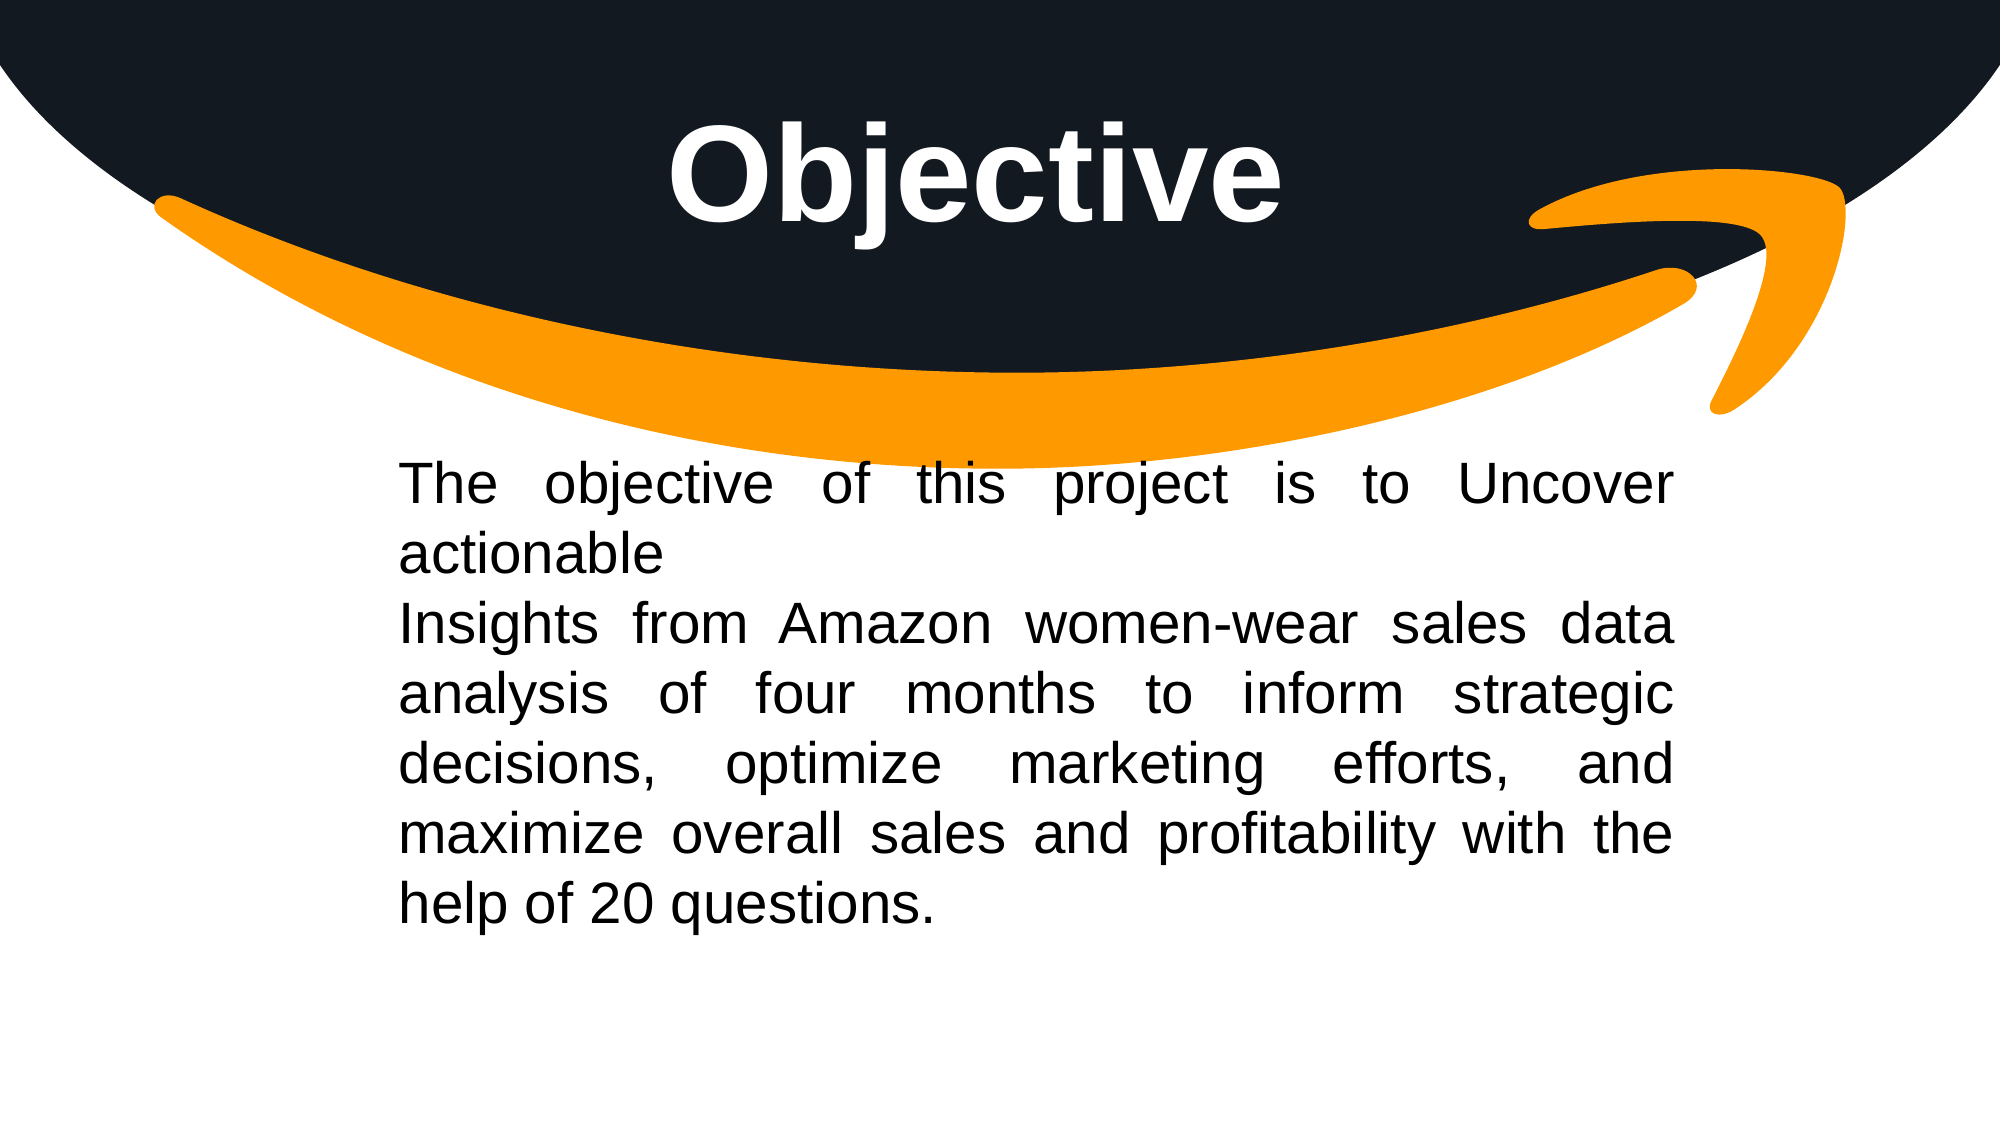

Objective

The objective of this project is to Uncover actionable
Insights from Amazon women-wear sales data analysis of four months to inform strategic decisions, optimize marketing efforts, and maximize overall sales and profitability with the help of 20 questions.